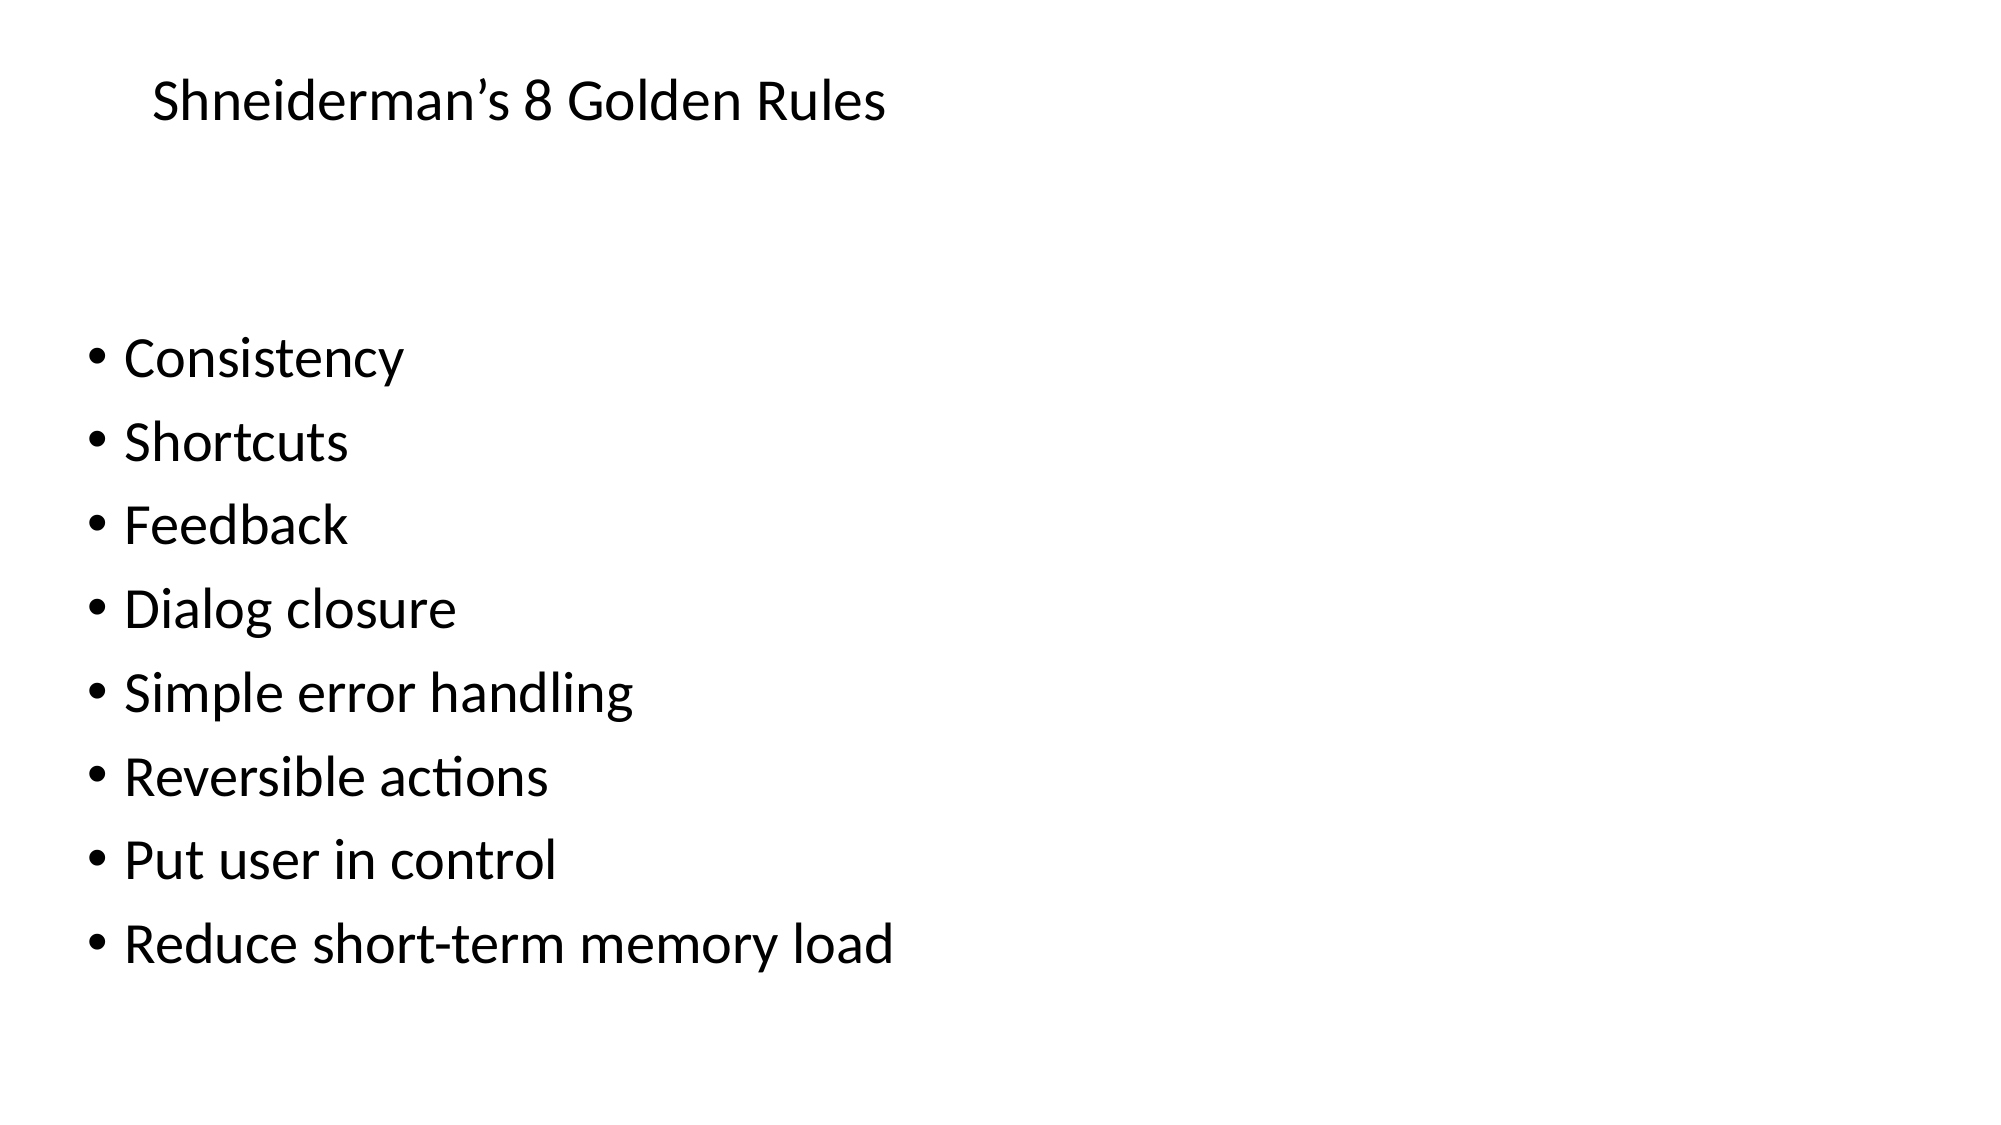

# Shneiderman’s 8 Golden Rules
Consistency
Shortcuts
Feedback
Dialog closure
Simple error handling
Reversible actions
Put user in control
Reduce short-term memory load